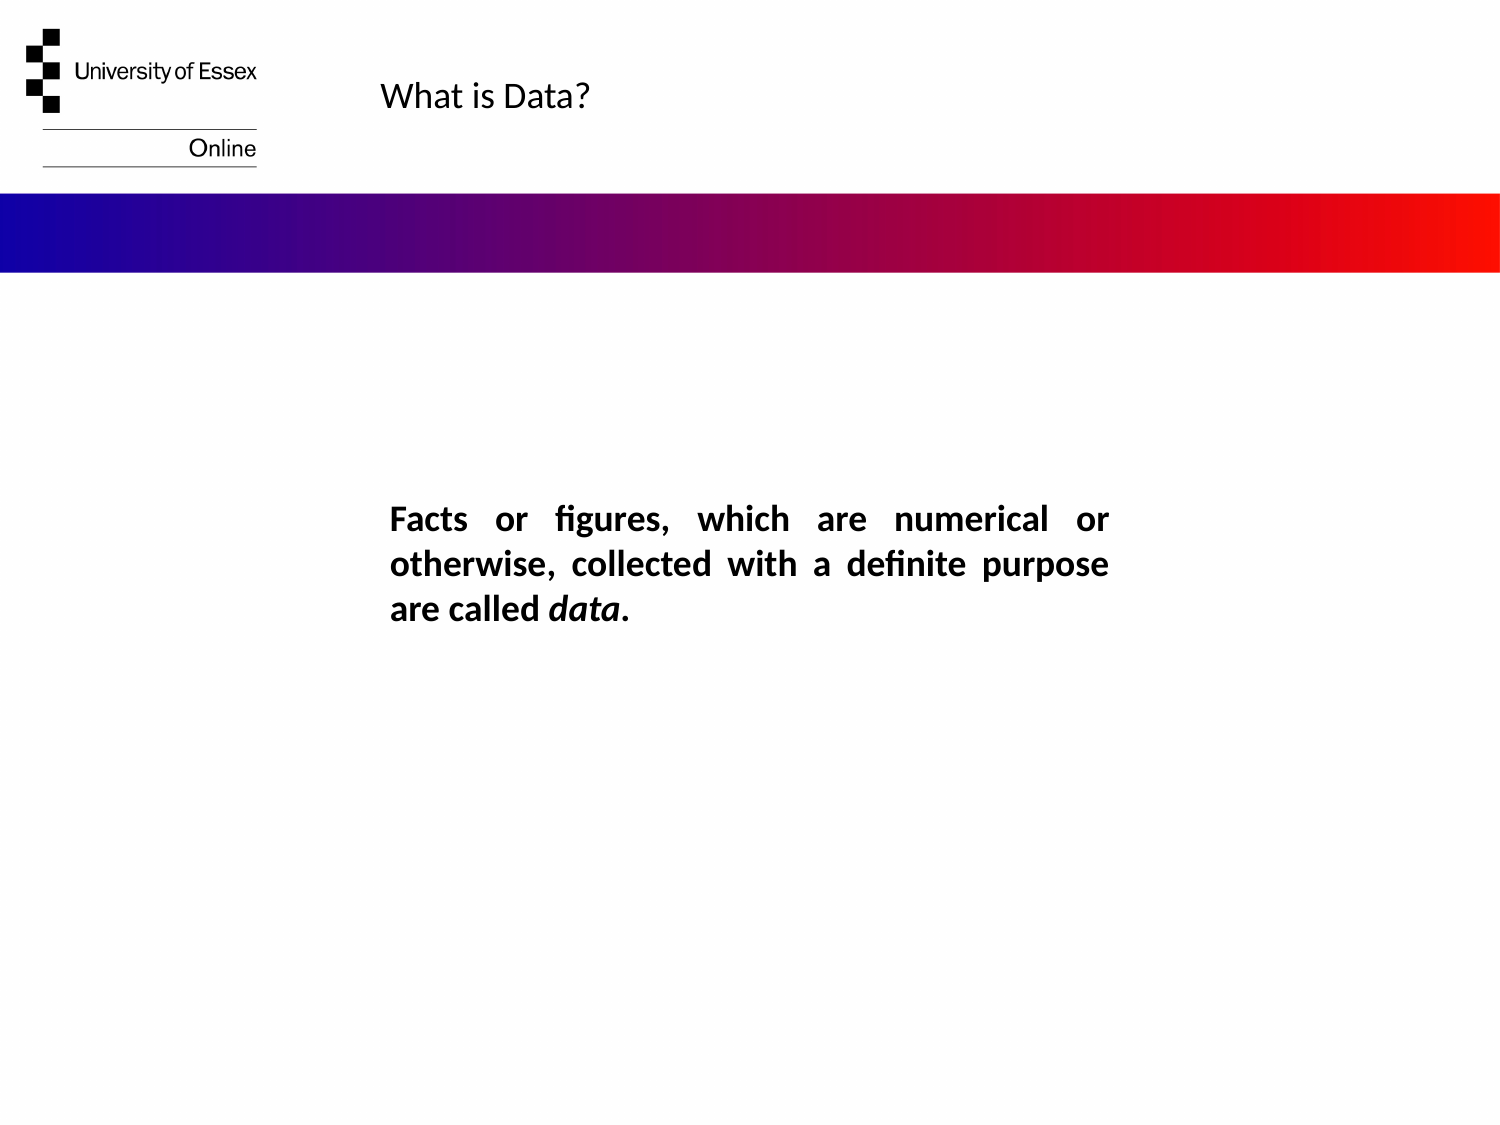

What is Data?
Facts or figures, which are numerical or otherwise, collected with a definite purpose are called data.